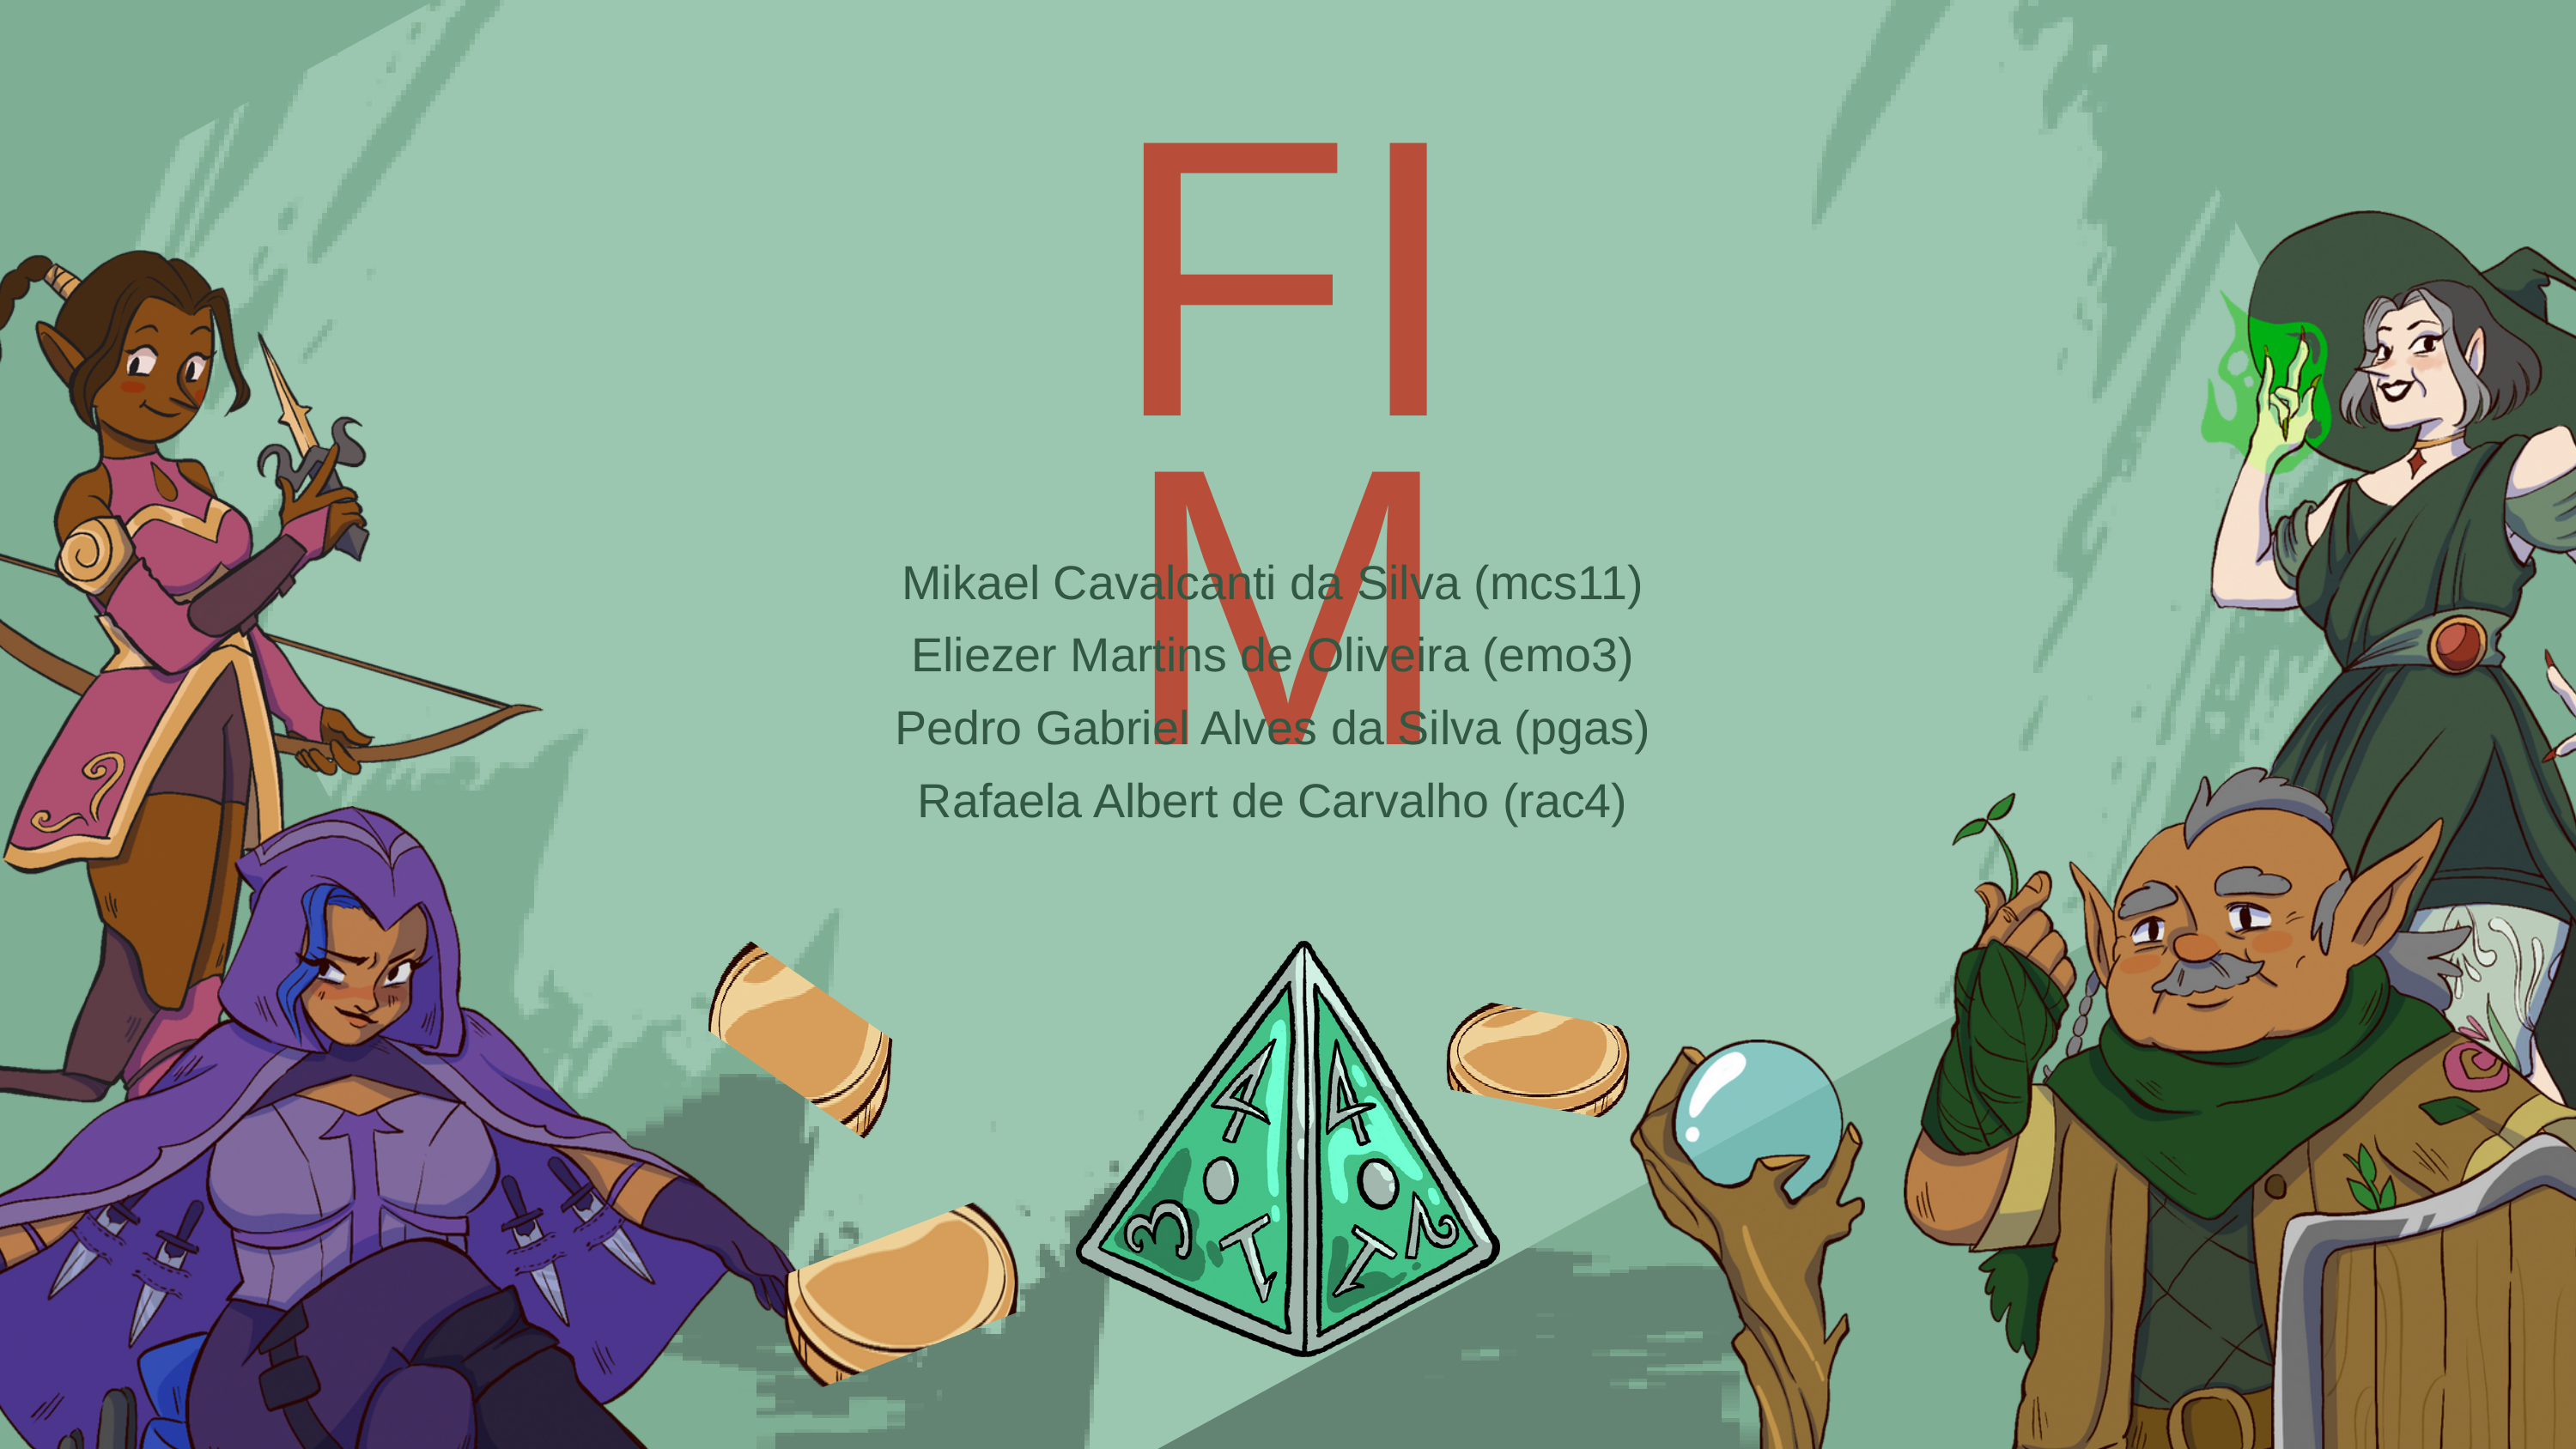

FIM

Mikael Cavalcanti da Silva (mcs11)
Eliezer Martins de Oliveira (emo3)
Pedro Gabriel Alves da Silva (pgas)
Rafaela Albert de Carvalho (rac4)